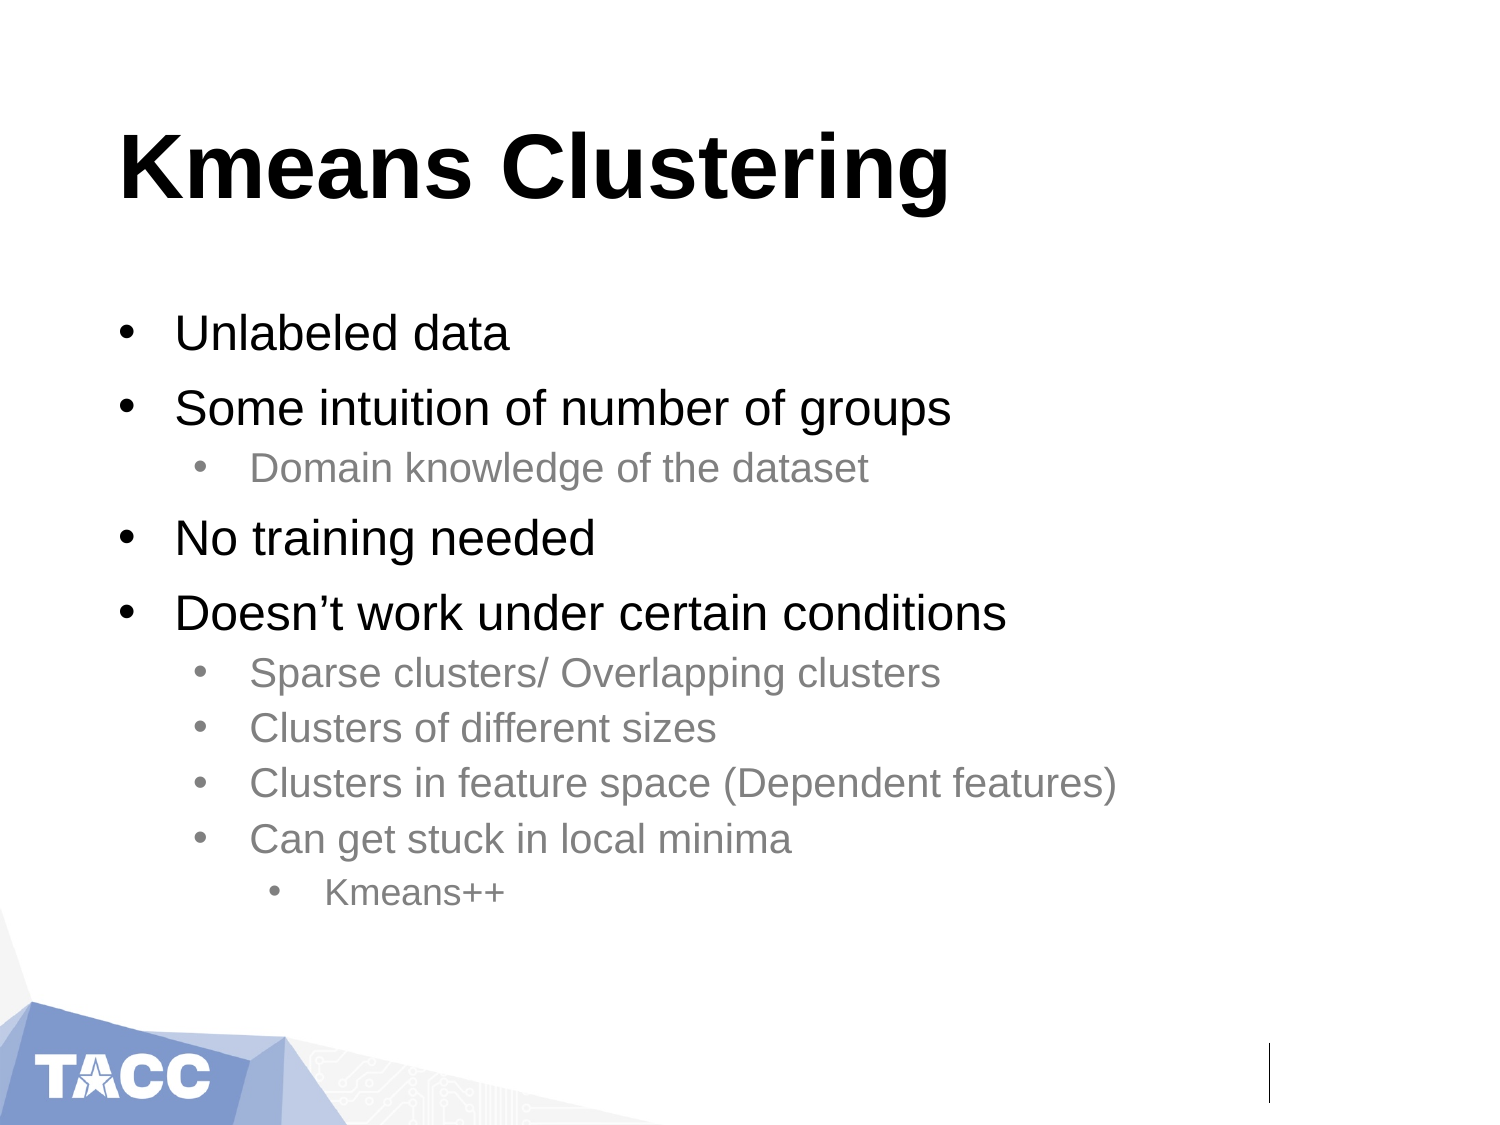

# Kmeans Clustering
Unlabeled data
Some intuition of number of groups
Domain knowledge of the dataset
No training needed
Doesn’t work under certain conditions
Sparse clusters/ Overlapping clusters
Clusters of different sizes
Clusters in feature space (Dependent features)
Can get stuck in local minima
Kmeans++